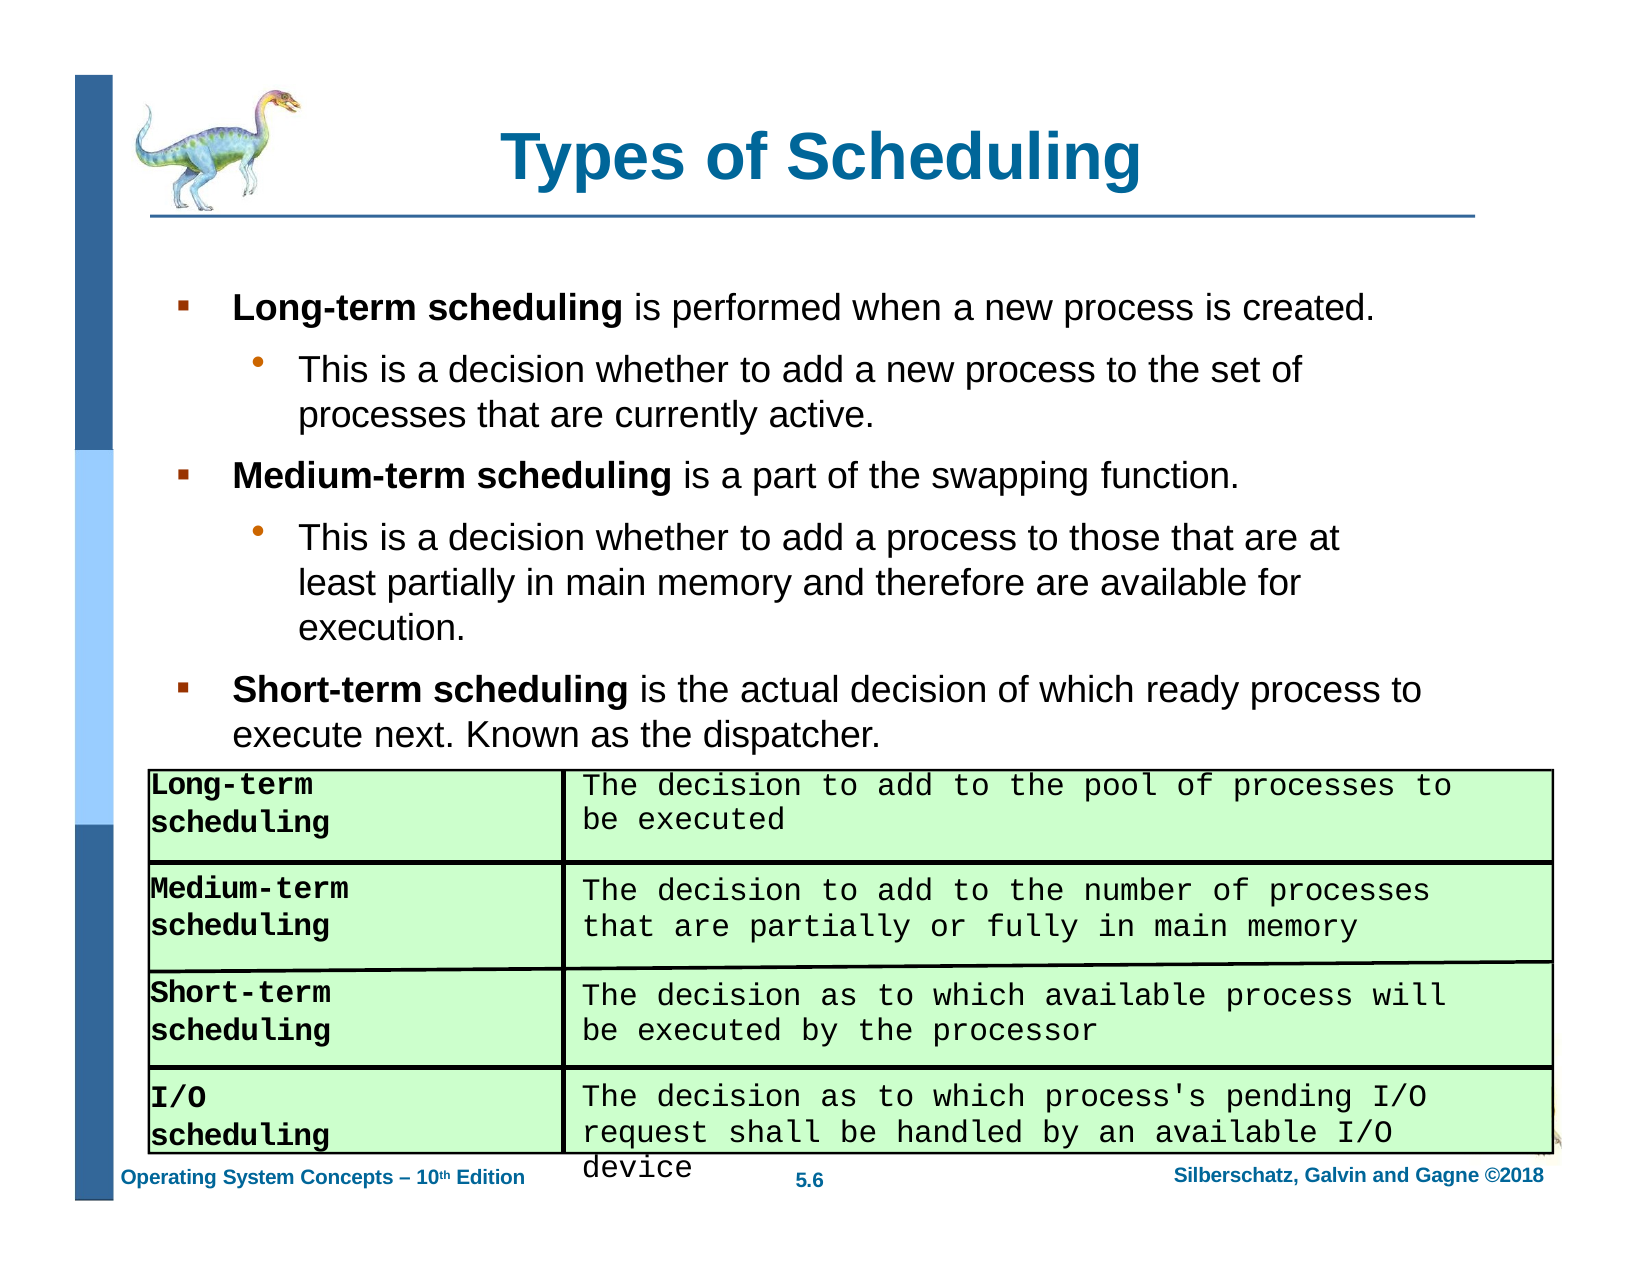

# Types of Scheduling
Long-term scheduling is performed when a new process is created.
This is a decision whether to add a new process to the set of processes that are currently active.
Medium-term scheduling is a part of the swapping function.
This is a decision whether to add a process to those that are at least partially in main memory and therefore are available for execution.
Short-term scheduling is the actual decision of which ready process to execute next. Known as the dispatcher.
Long-term scheduling
The decision to add to the pool of processes to be executed

Medium-term scheduling
The decision to add to the number of processes that are partially or fully in main memory
Short-term scheduling
The decision as to which available process will be executed by the processor
The decision as to which process's pending I/O request shall be handled by an available I/O device
I/O scheduling
Silberschatz, Galvin and Gagne ©2018
Operating System Concepts – 10th Edition
5.6